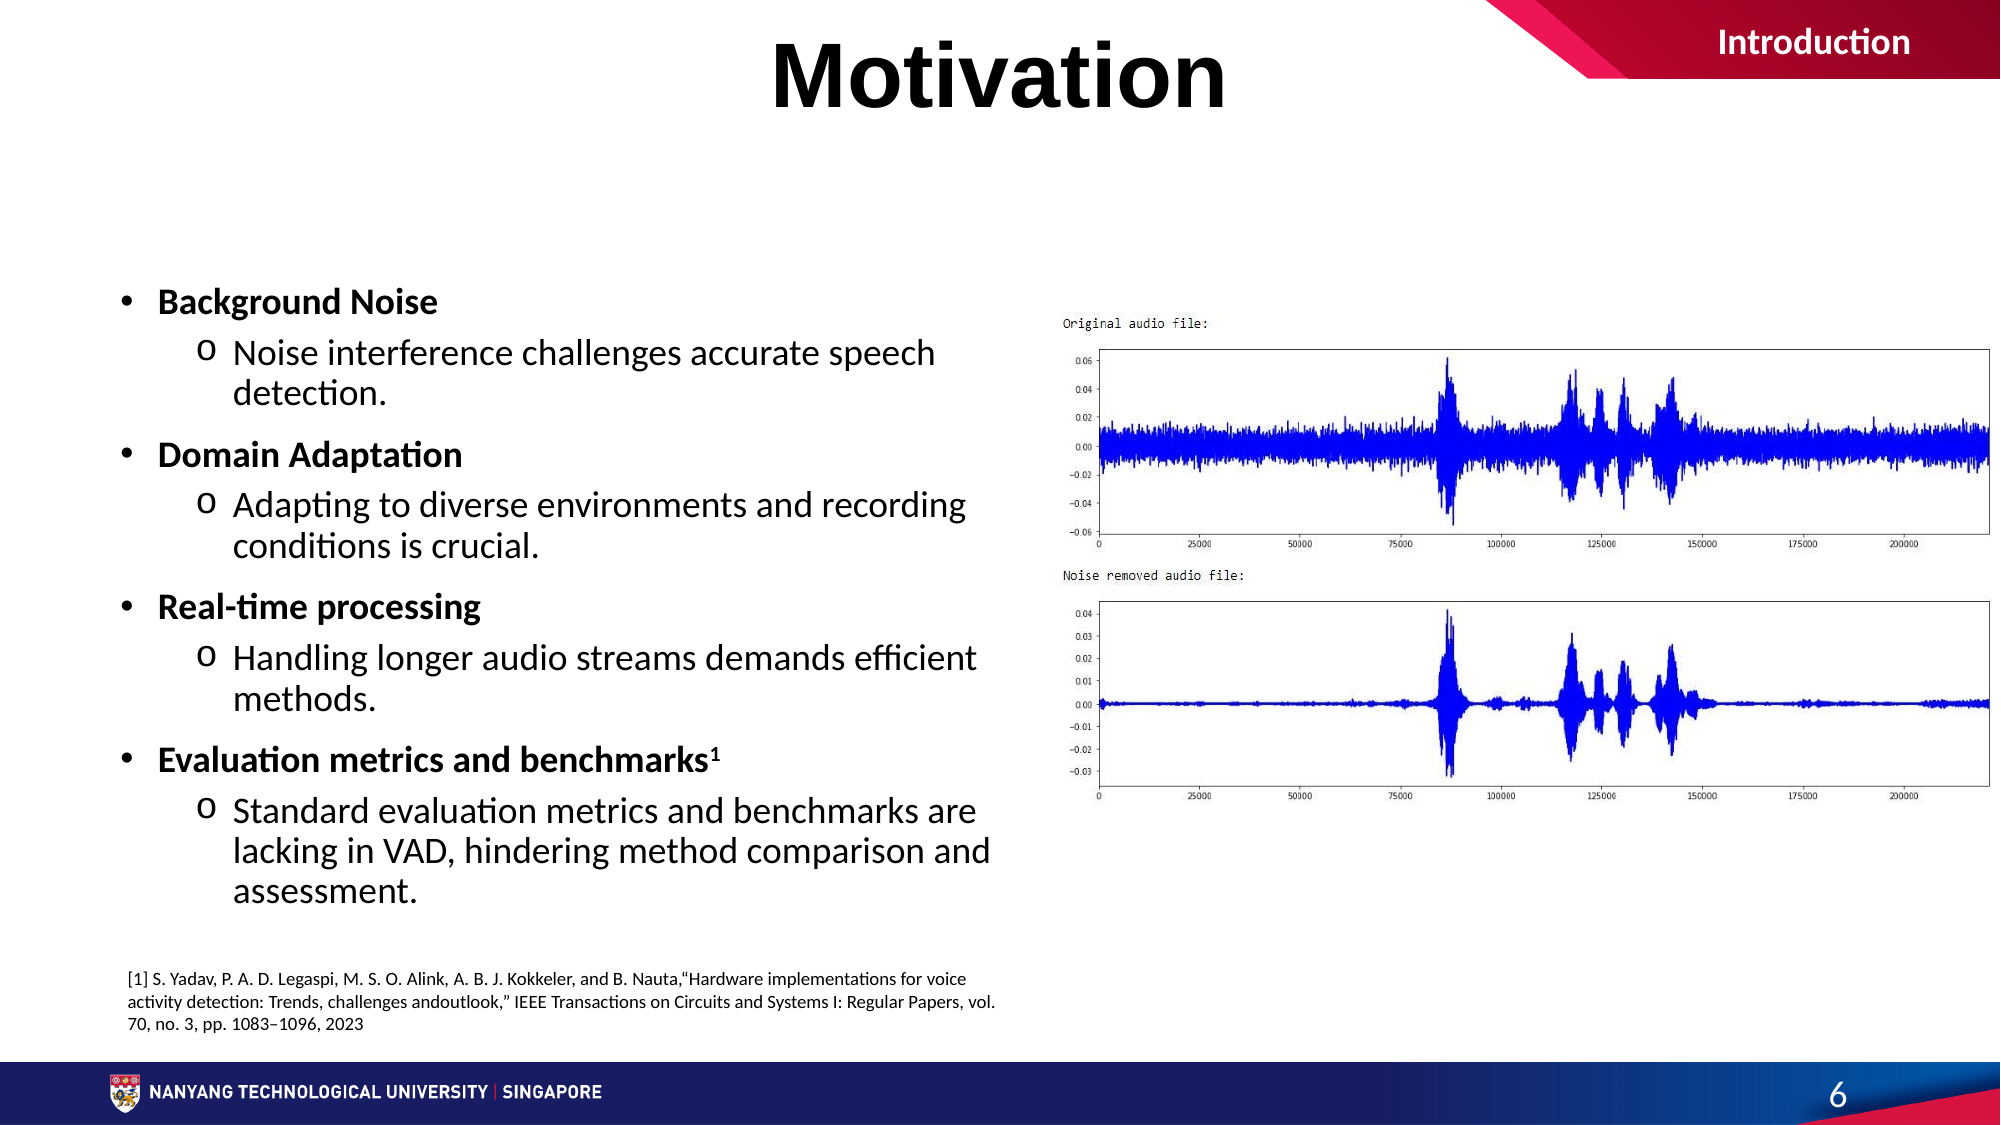

Motivation

Introduction
Background Noise
Noise interference challenges accurate speech detection.
Domain Adaptation
Adapting to diverse environments and recording conditions is crucial.
Real-time processing
Handling longer audio streams demands efficient methods.
Evaluation metrics and benchmarks1
Standard evaluation metrics and benchmarks are lacking in VAD, hindering method comparison and assessment.

[1] S. Yadav, P. A. D. Legaspi, M. S. O. Alink, A. B. J. Kokkeler, and B. Nauta,“Hardware implementations for voice activity detection: Trends, challenges andoutlook,” IEEE Transactions on Circuits and Systems I: Regular Papers, vol. 70, no. 3, pp. 1083–1096, 2023
6